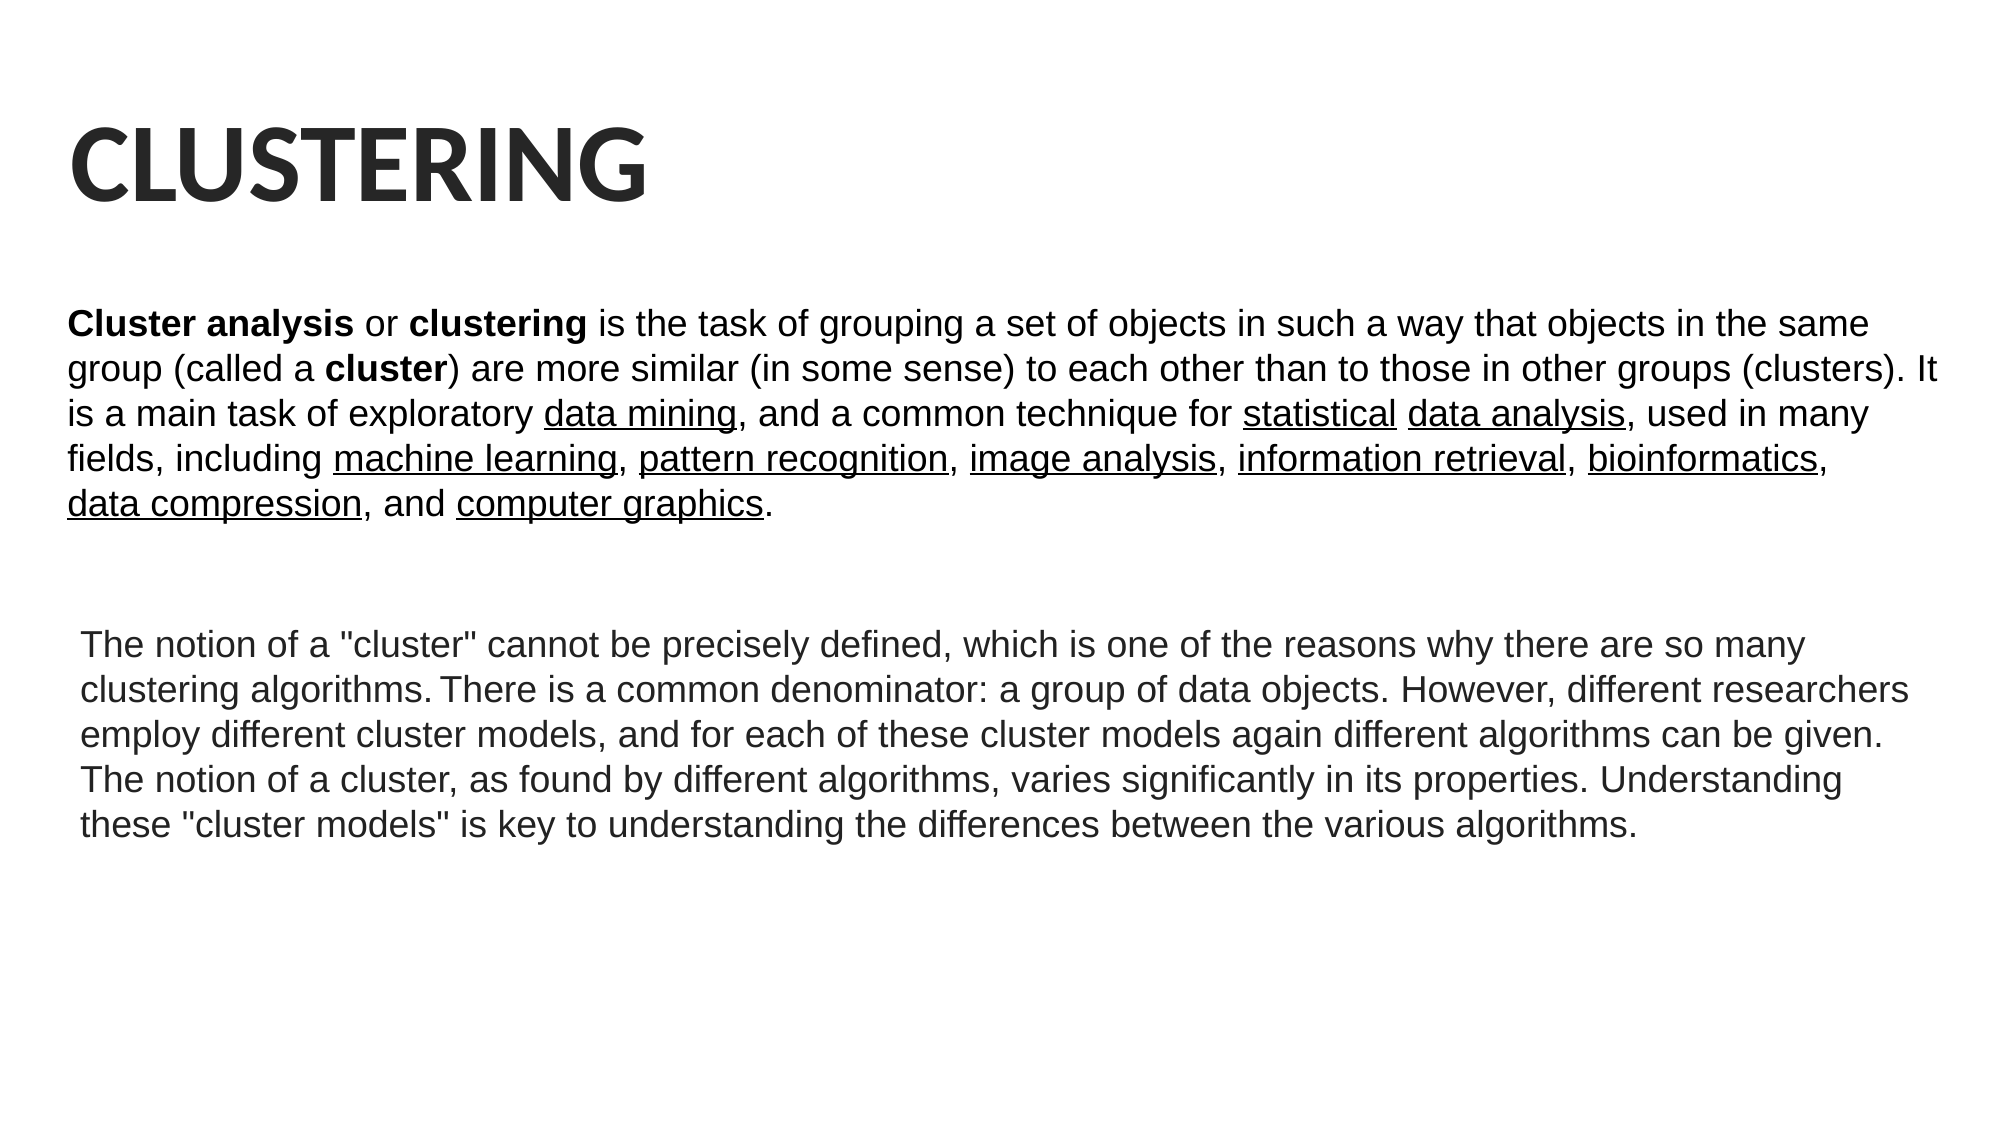

CLUSTERING
Cluster analysis or clustering is the task of grouping a set of objects in such a way that objects in the same group (called a cluster) are more similar (in some sense) to each other than to those in other groups (clusters). It is a main task of exploratory data mining, and a common technique for statistical data analysis, used in many fields, including machine learning, pattern recognition, image analysis, information retrieval, bioinformatics, data compression, and computer graphics.
The notion of a "cluster" cannot be precisely defined, which is one of the reasons why there are so many clustering algorithms. There is a common denominator: a group of data objects. However, different researchers employ different cluster models, and for each of these cluster models again different algorithms can be given. The notion of a cluster, as found by different algorithms, varies significantly in its properties. Understanding these "cluster models" is key to understanding the differences between the various algorithms.